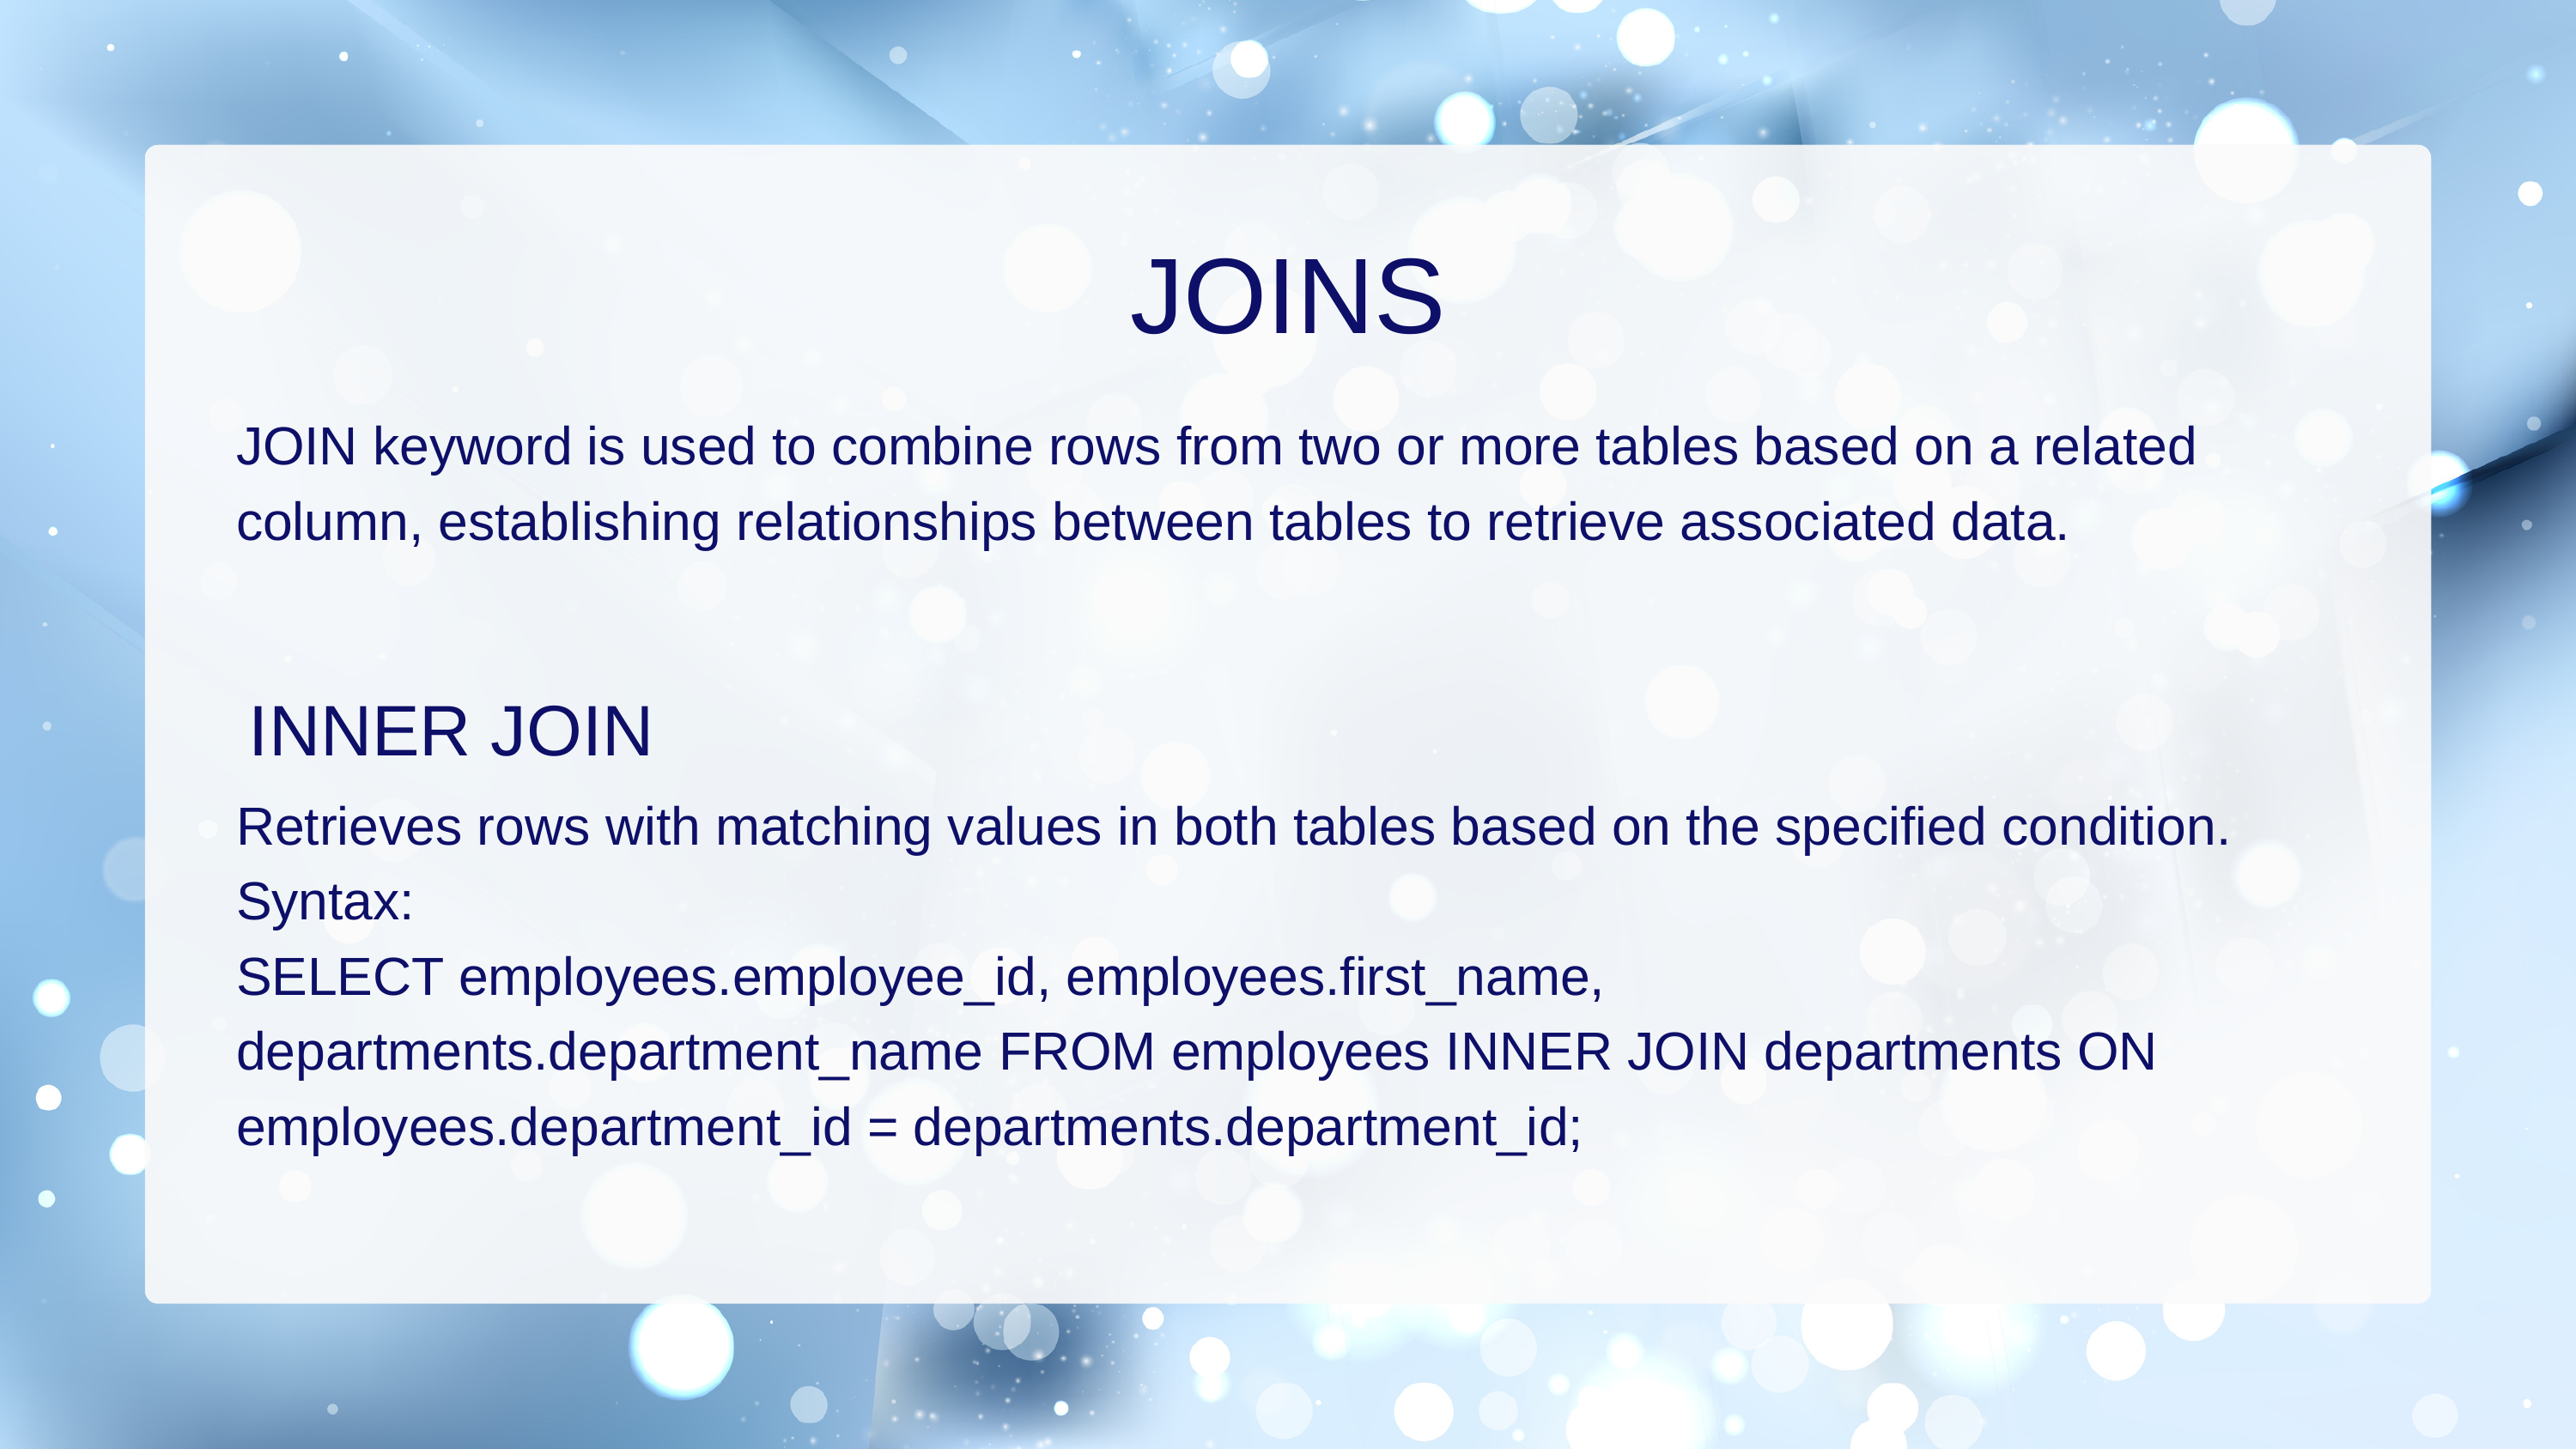

JOINS
JOIN keyword is used to combine rows from two or more tables based on a related column, establishing relationships between tables to retrieve associated data.
INNER JOIN
Retrieves rows with matching values in both tables based on the specified condition.
Syntax:
SELECT employees.employee_id, employees.first_name, departments.department_name​ FROM employees​ INNER JOIN departments ON employees.department_id = departments.department_id;​